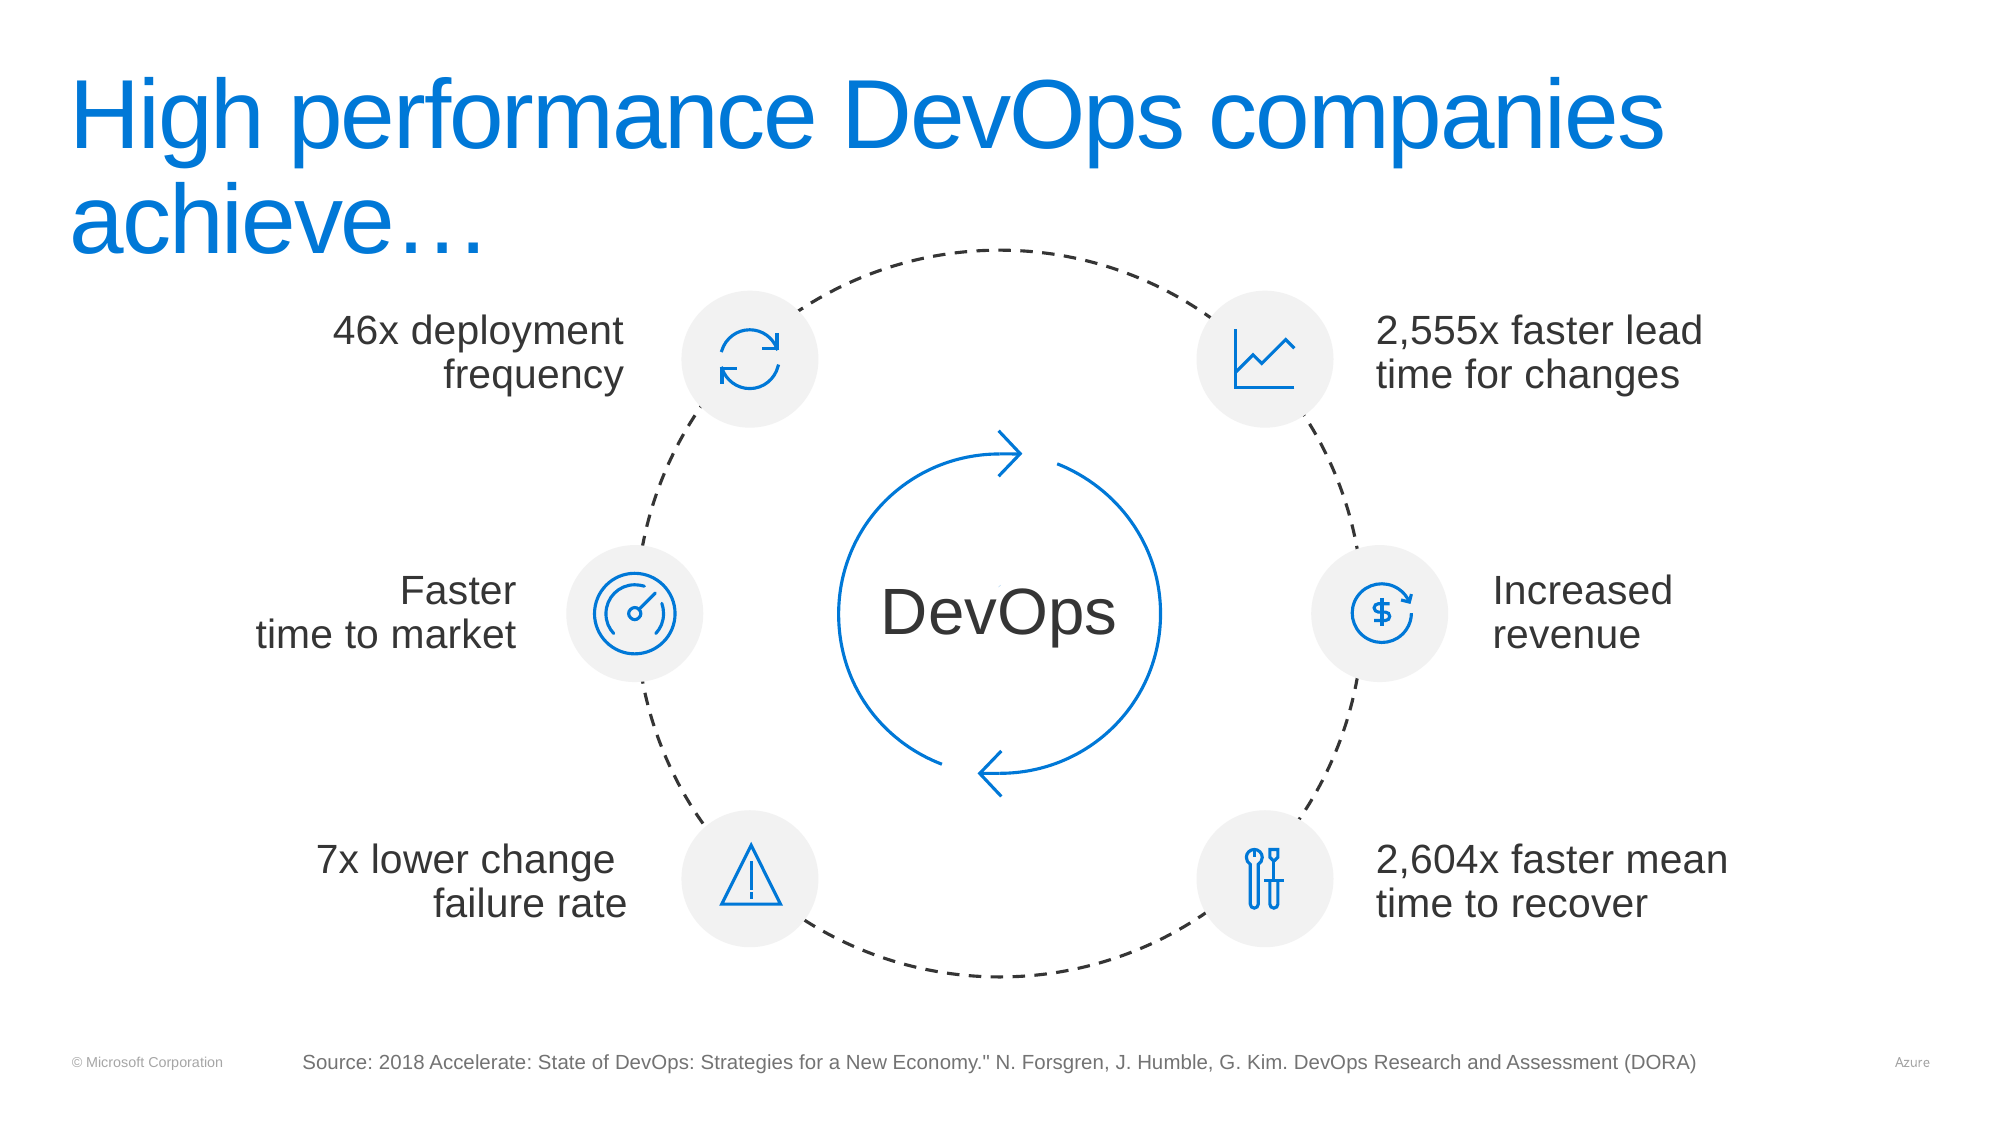

# High performance DevOps companies achieve…

46x deployment
frequency
2,555x faster lead
time for changes

DevOps

Faster
time to market
Increased
revenue

7x lower change
failure rate
2,604x faster mean
time to recover
Source: 2018 Accelerate: State of DevOps: Strategies for a New Economy." N. Forsgren, J. Humble, G. Kim. DevOps Research and Assessment (DORA)